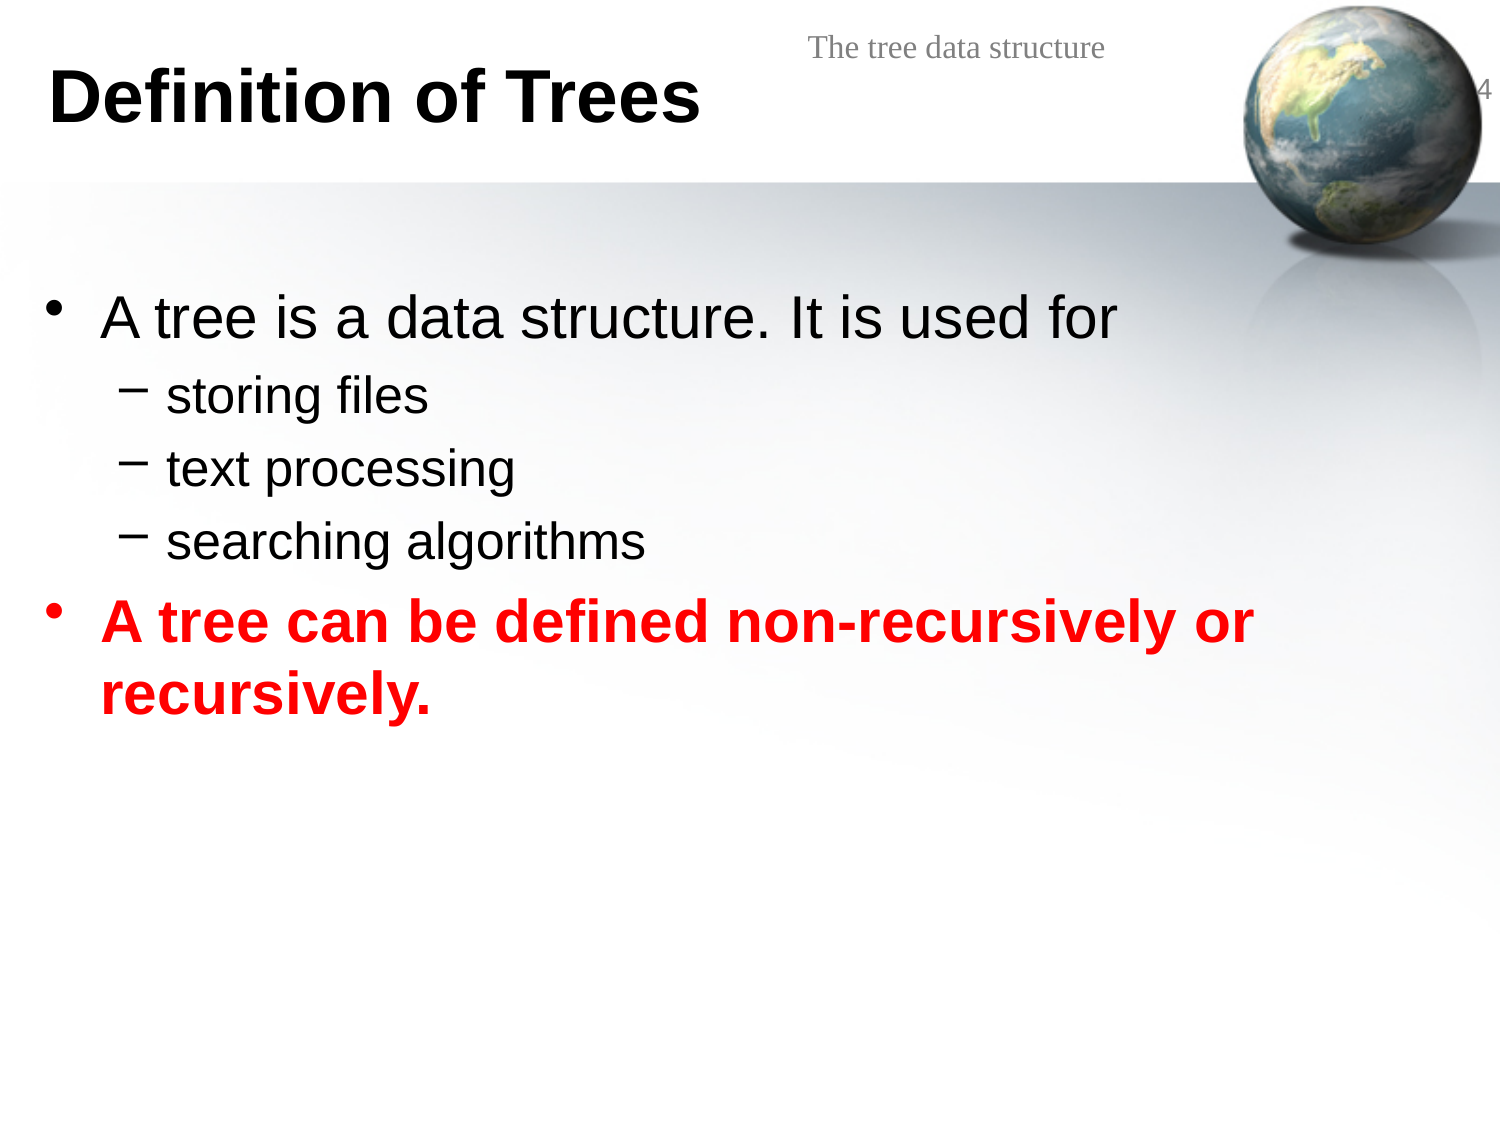

# Definition of Trees
A tree is a data structure. It is used for
storing files
text processing
searching algorithms
A tree can be defined non-recursively or recursively.